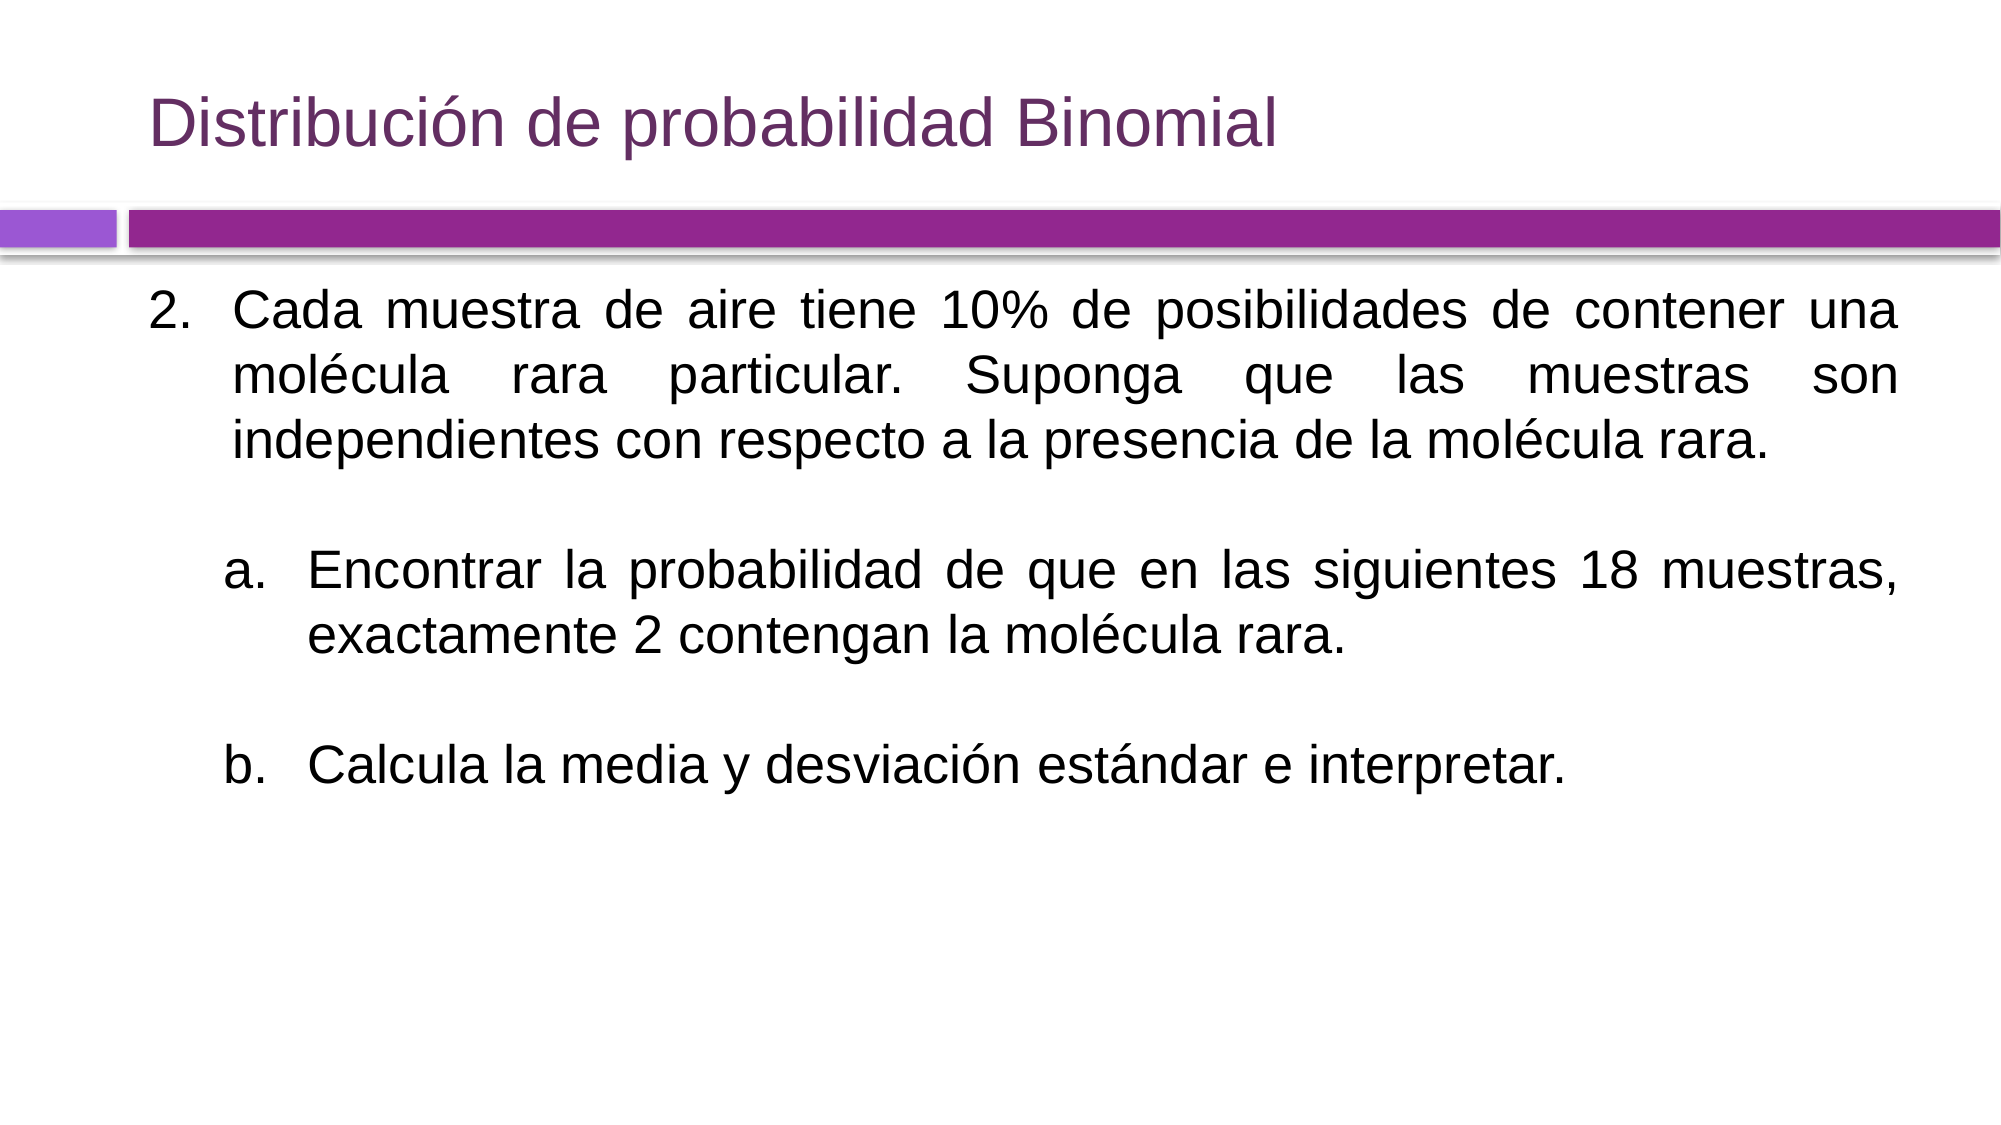

# Distribución de probabilidad Binomial
Cada muestra de aire tiene 10% de posibilidades de contener una molécula rara particular. Suponga que las muestras son independientes con respecto a la presencia de la molécula rara.

Encontrar la probabilidad de que en las siguientes 18 muestras, exactamente 2 contengan la molécula rara.

Calcula la media y desviación estándar e interpretar.